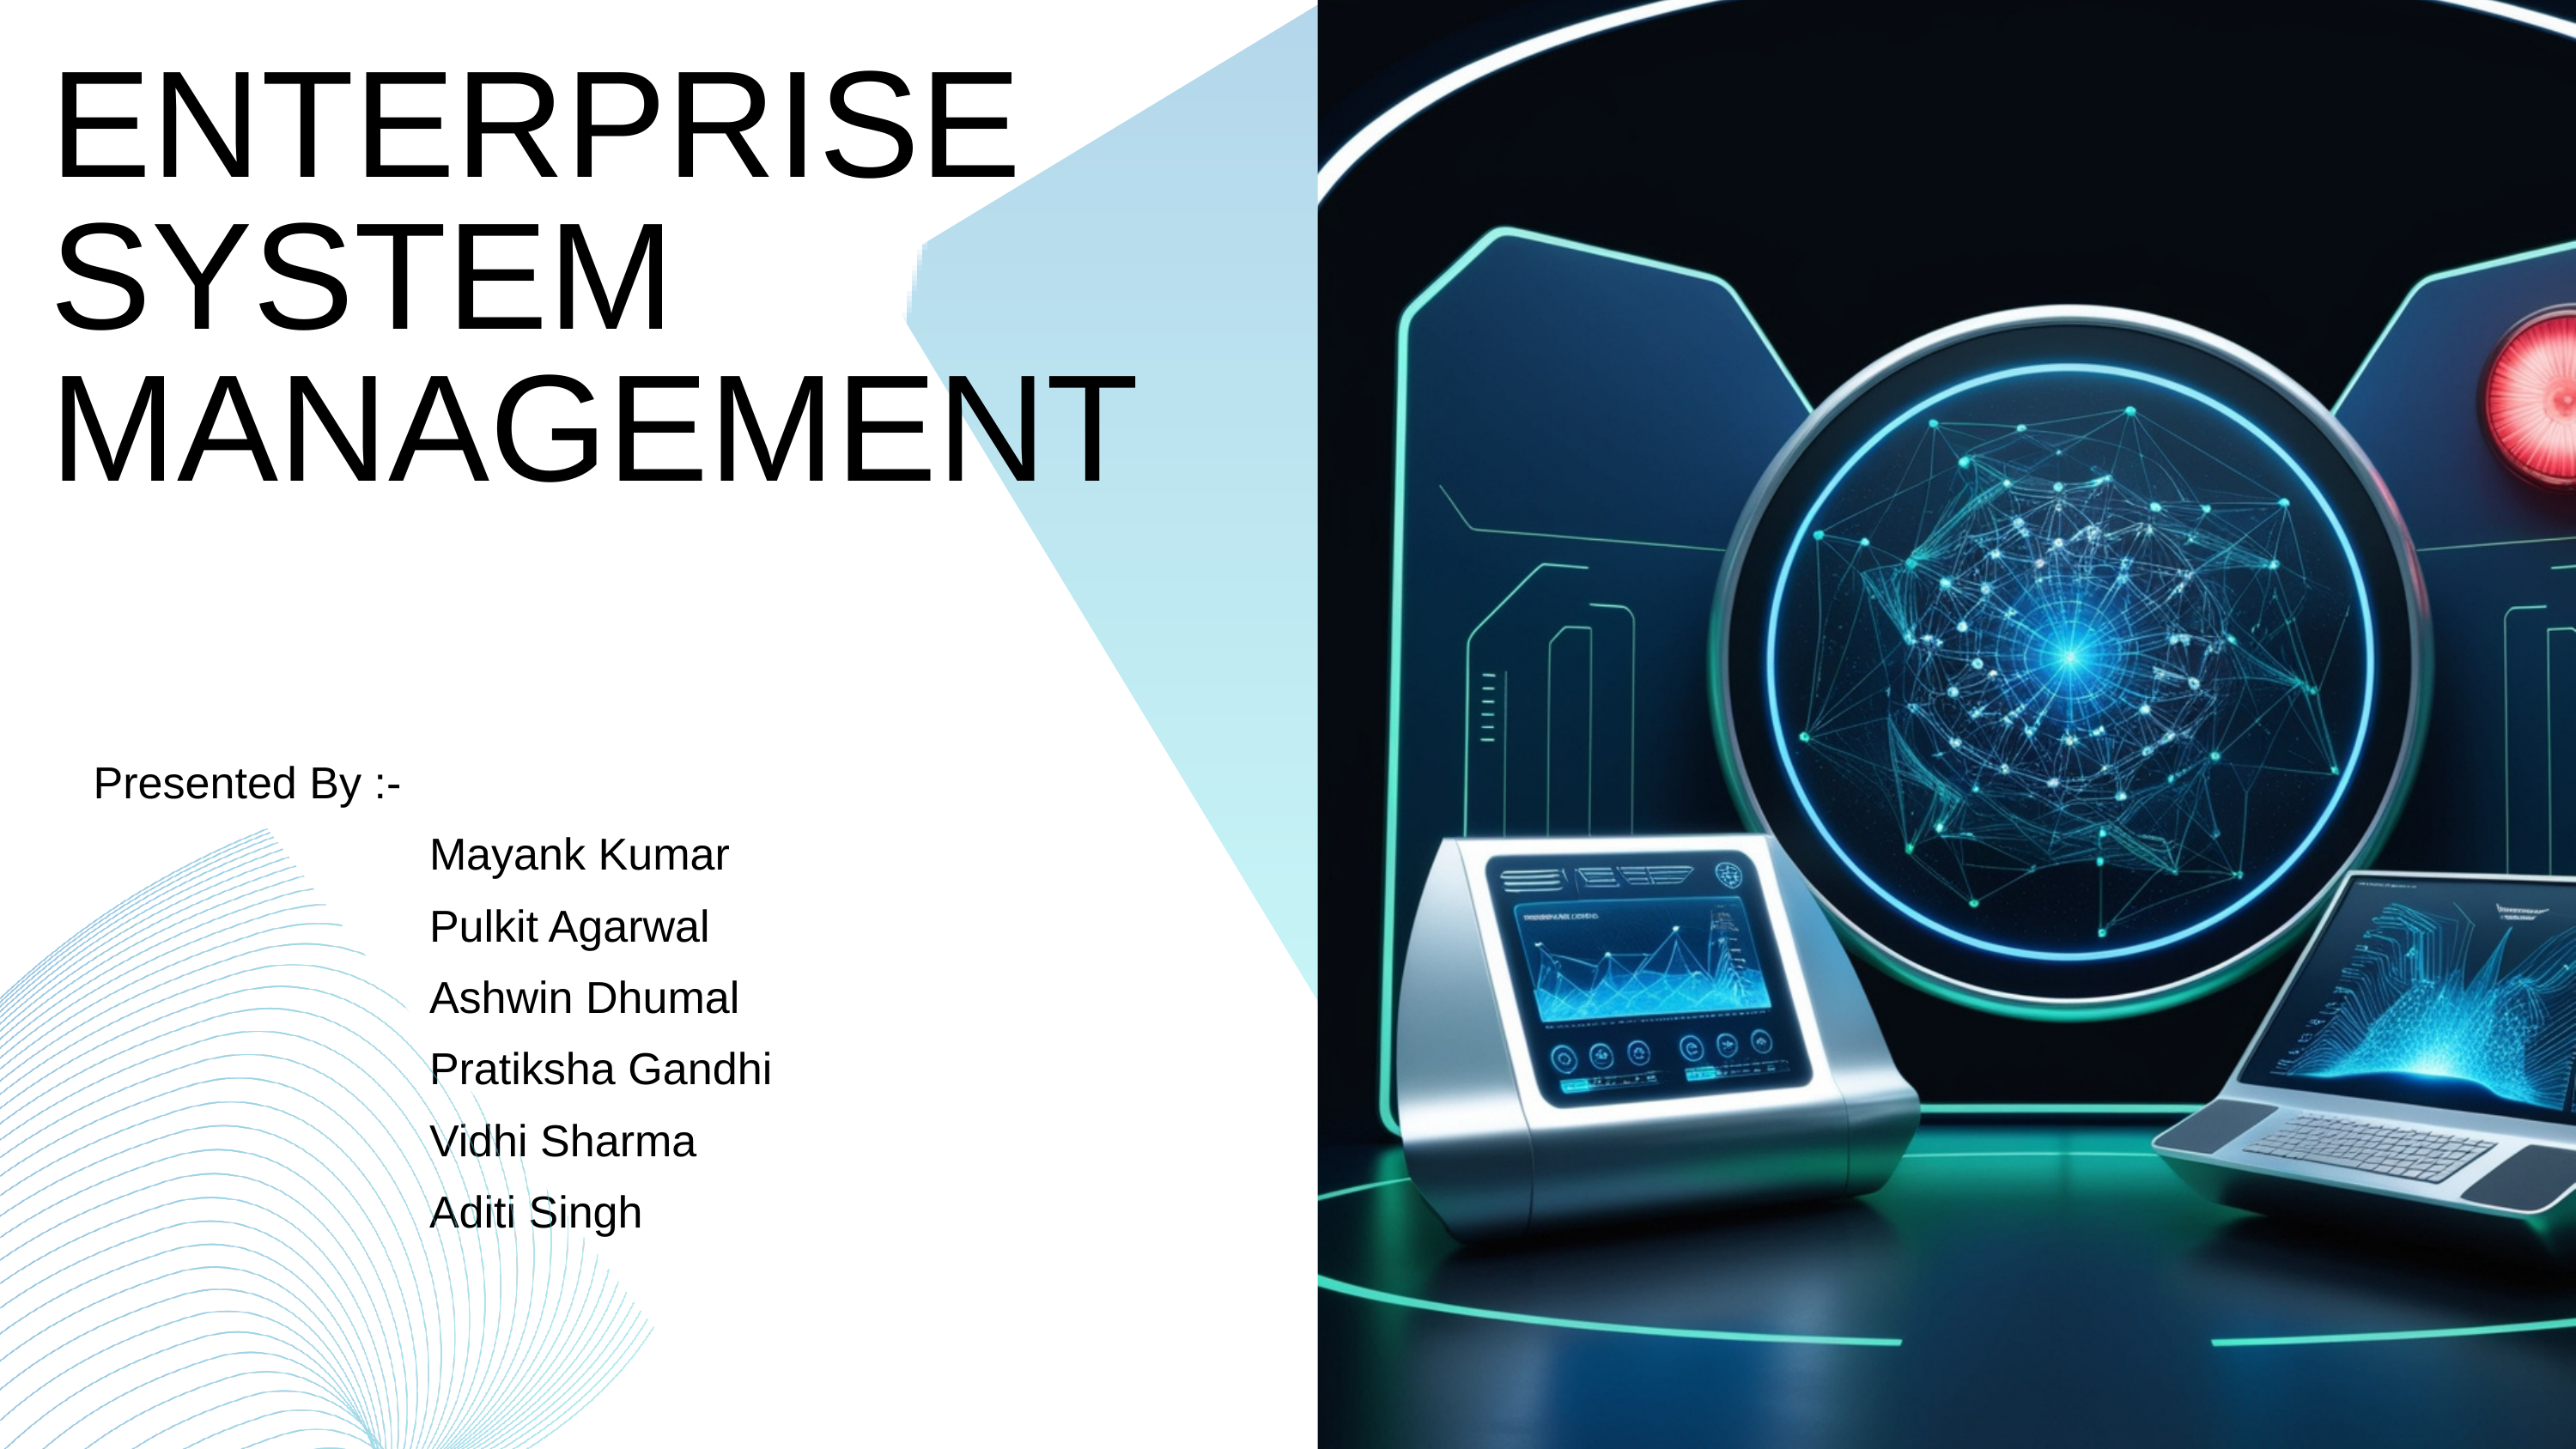

ENTERPRISE SYSTEM MANAGEMENT

Presented By :-
                           Mayank Kumar
                           Pulkit Agarwal
                           Ashwin Dhumal
                           Pratiksha Gandhi
                           Vidhi Sharma
                           Aditi Singh